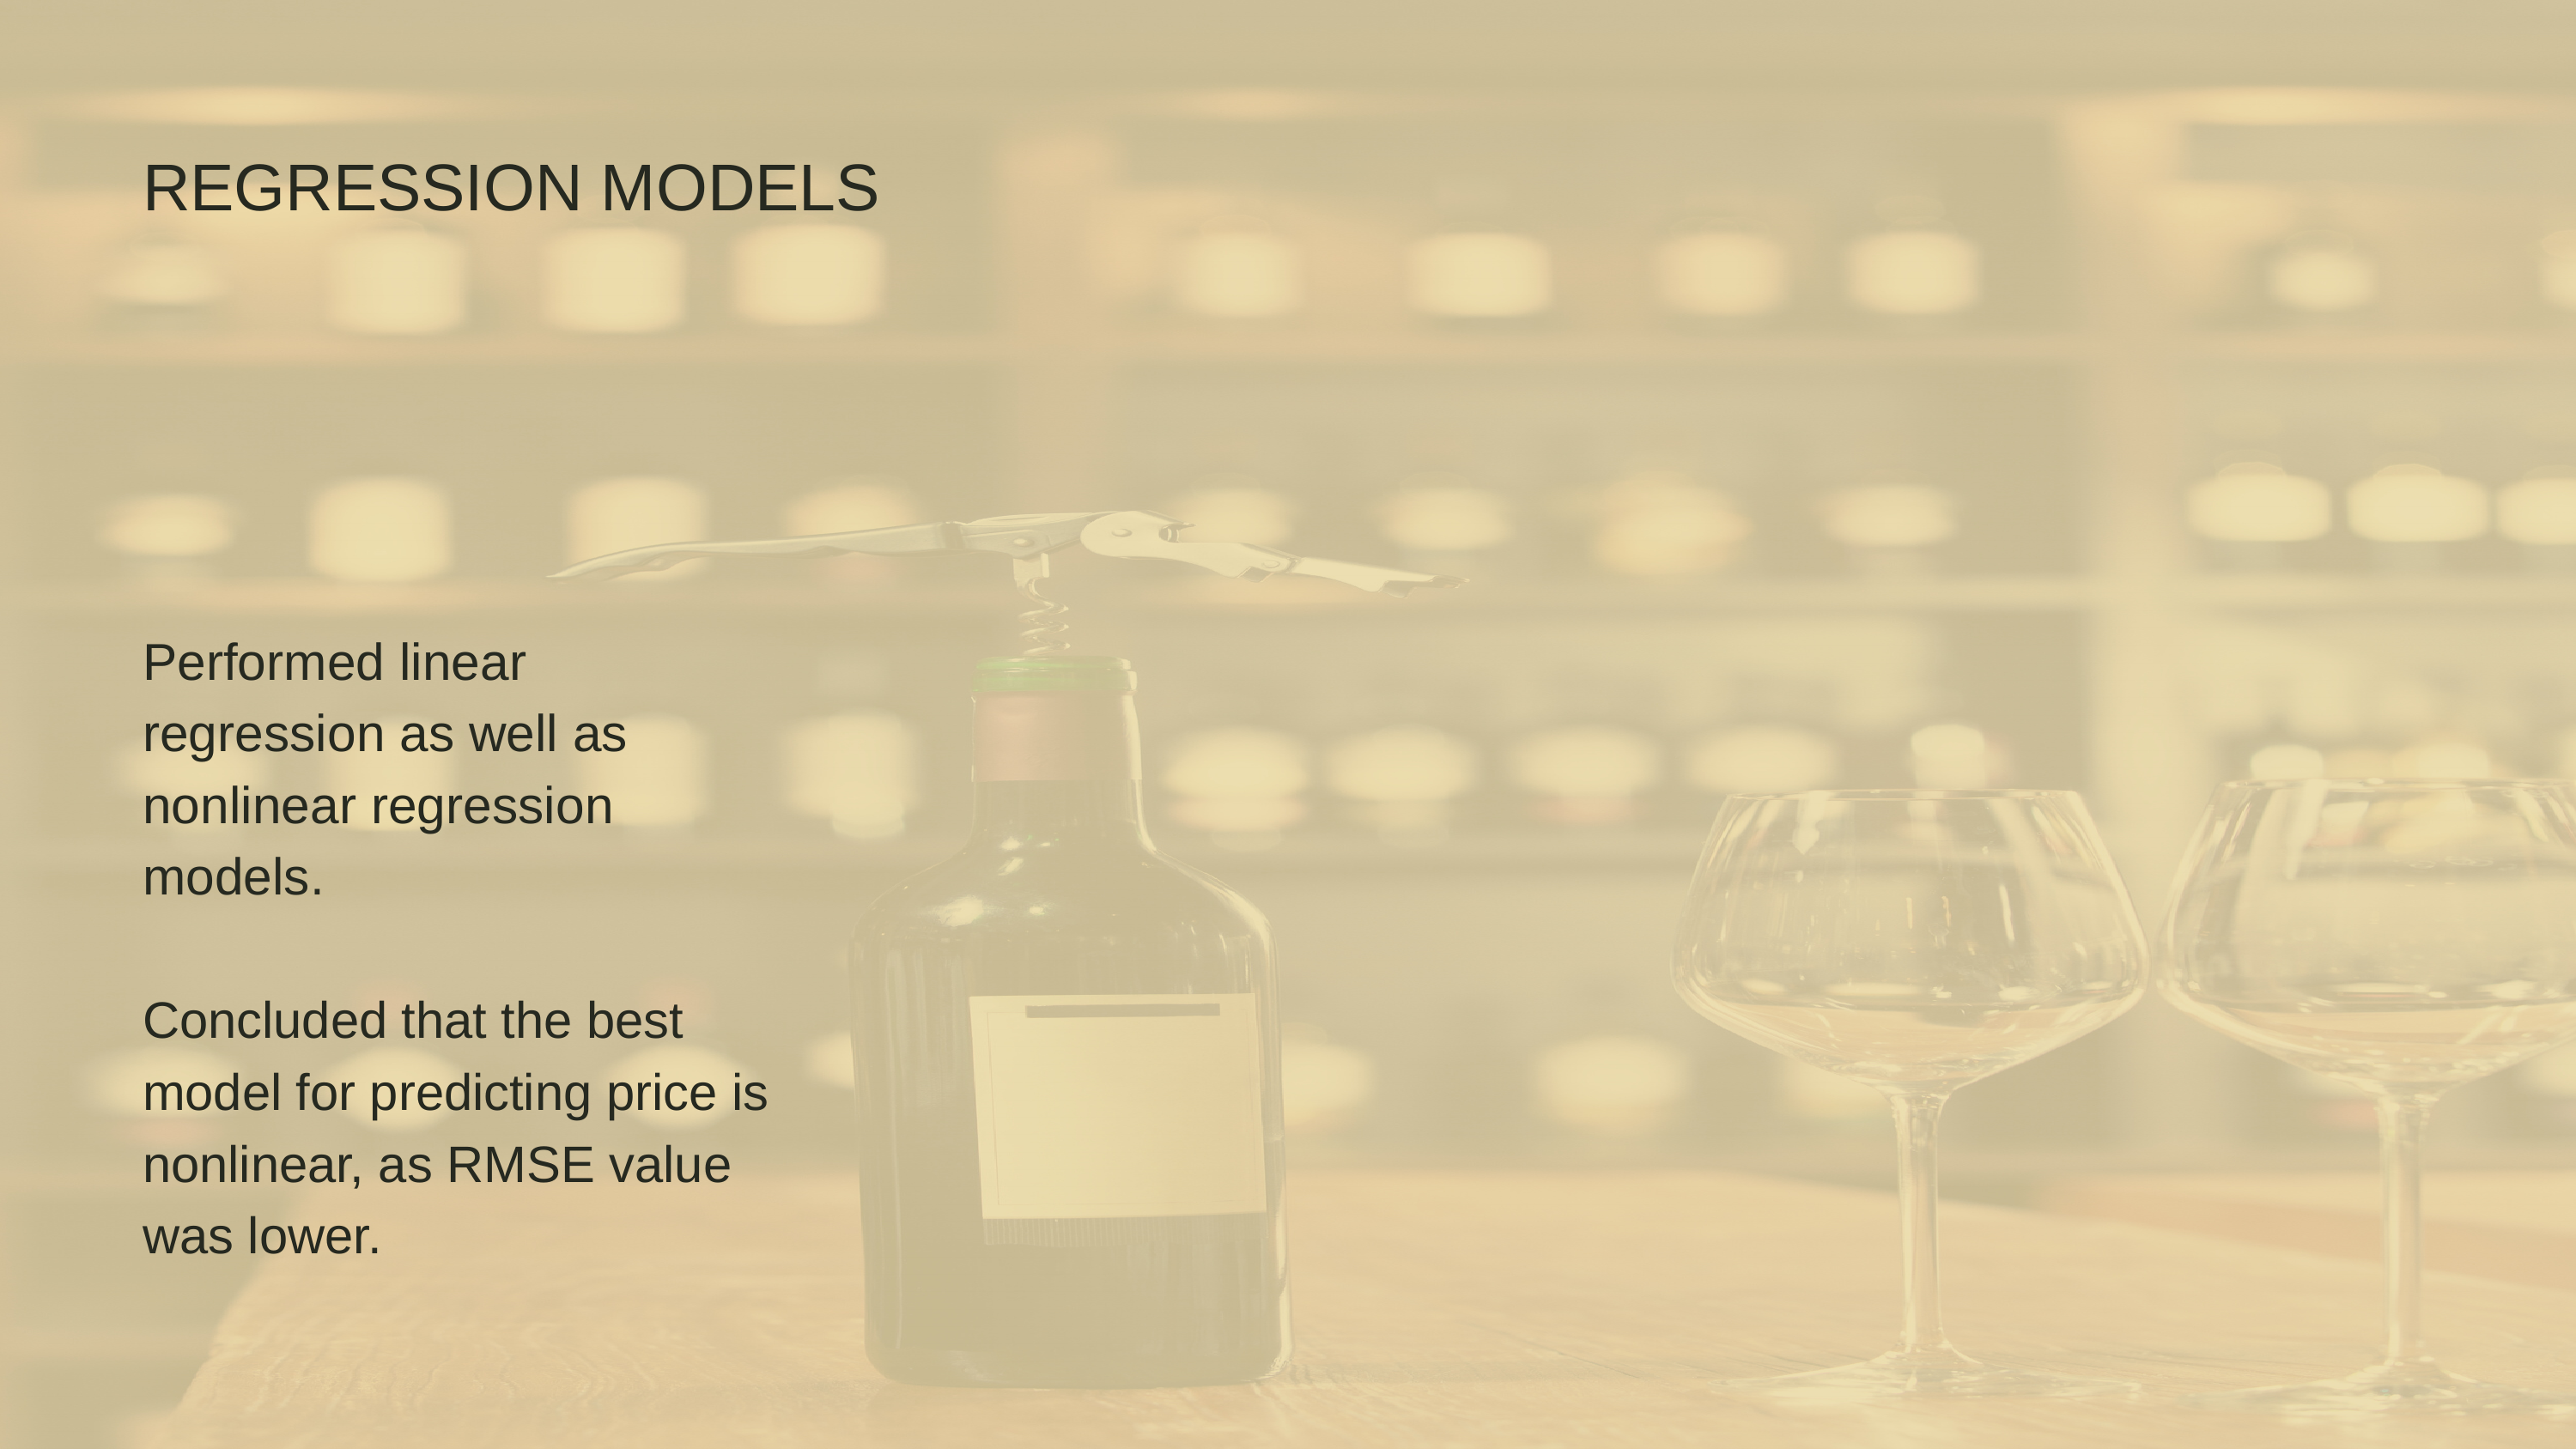

REGRESSION MODELS
Performed linear regression as well as nonlinear regression models.

Concluded that the best model for predicting price is nonlinear, as RMSE value was lower.